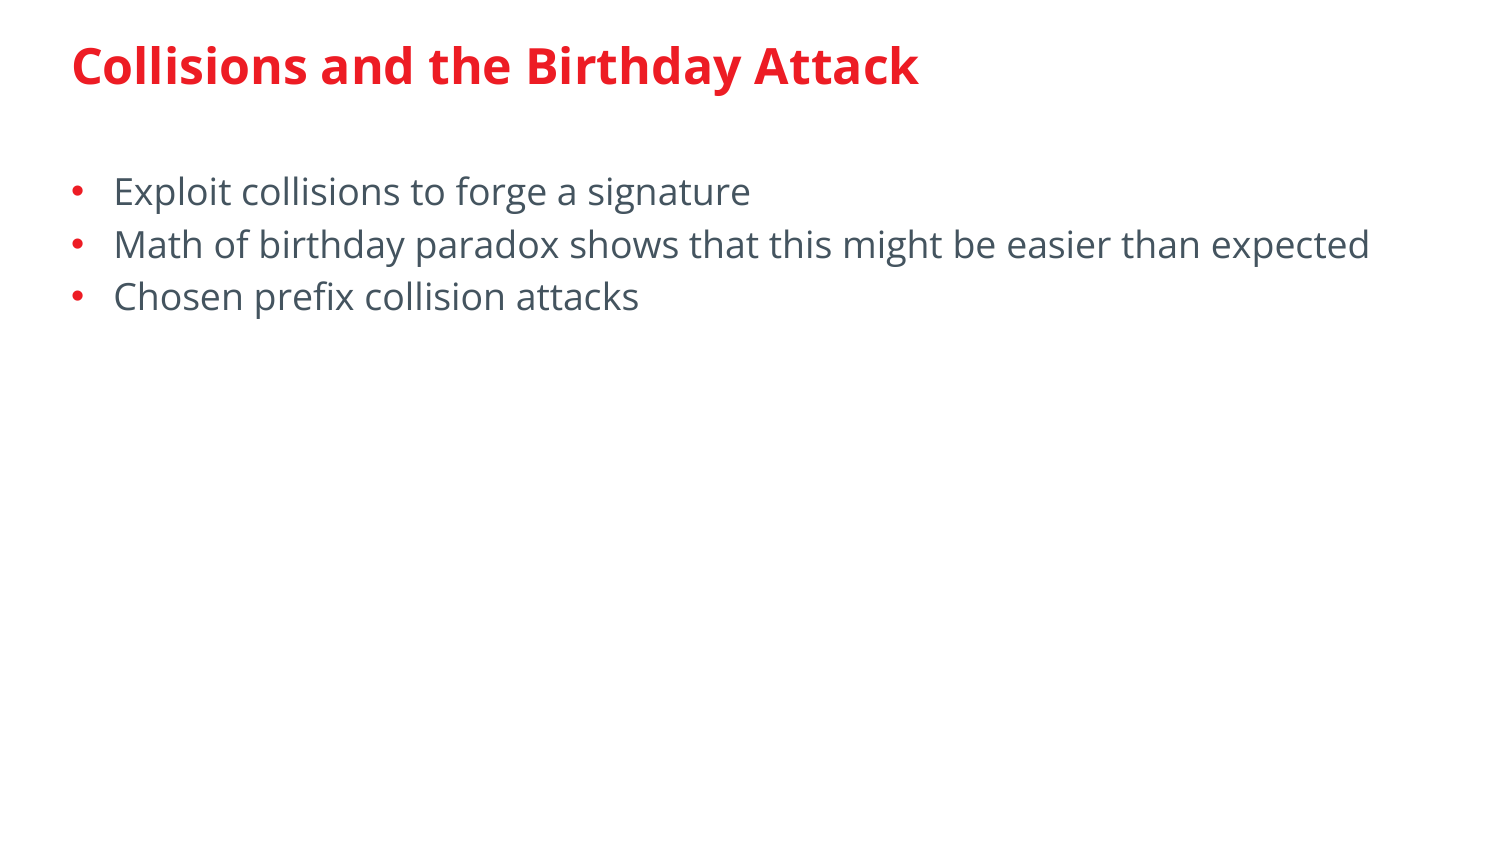

# Collisions and the Birthday Attack
Exploit collisions to forge a signature
Math of birthday paradox shows that this might be easier than expected
Chosen prefix collision attacks
www.Studemia.com| Student Academia, Inc  is a CompTIA official Partner | learn@studemia.com | 800-750-8288
31